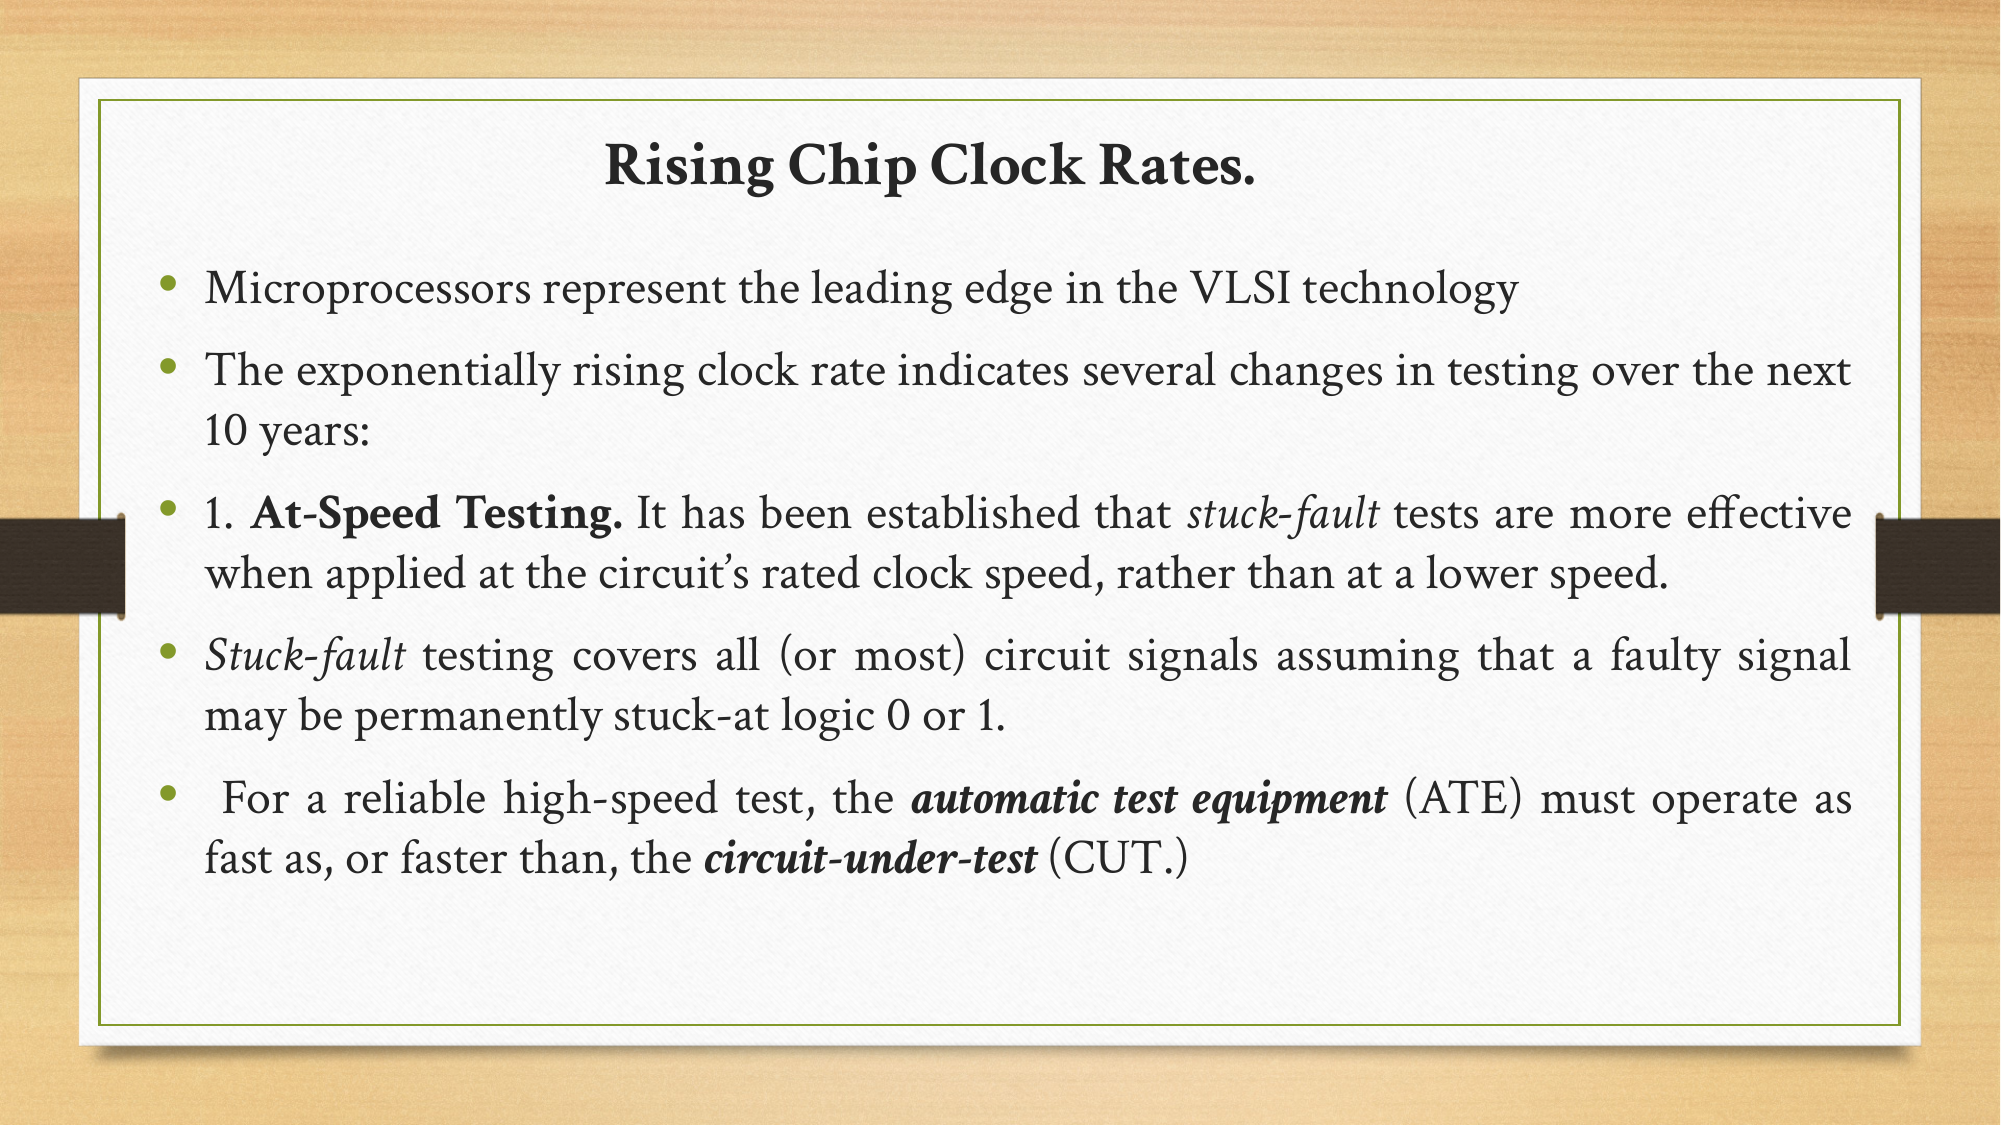

Rising Chip Clock Rates.
Microprocessors represent the leading edge in the VLSI technology
The exponentially rising clock rate indicates several changes in testing over the next 10 years:
1. At-Speed Testing. It has been established that stuck-fault tests are more effective when applied at the circuit’s rated clock speed, rather than at a lower speed.
Stuck-fault testing covers all (or most) circuit signals assuming that a faulty signal may be permanently stuck-at logic 0 or 1.
 For a reliable high-speed test, the automatic test equipment (ATE) must operate as fast as, or faster than, the circuit-under-test (CUT.)